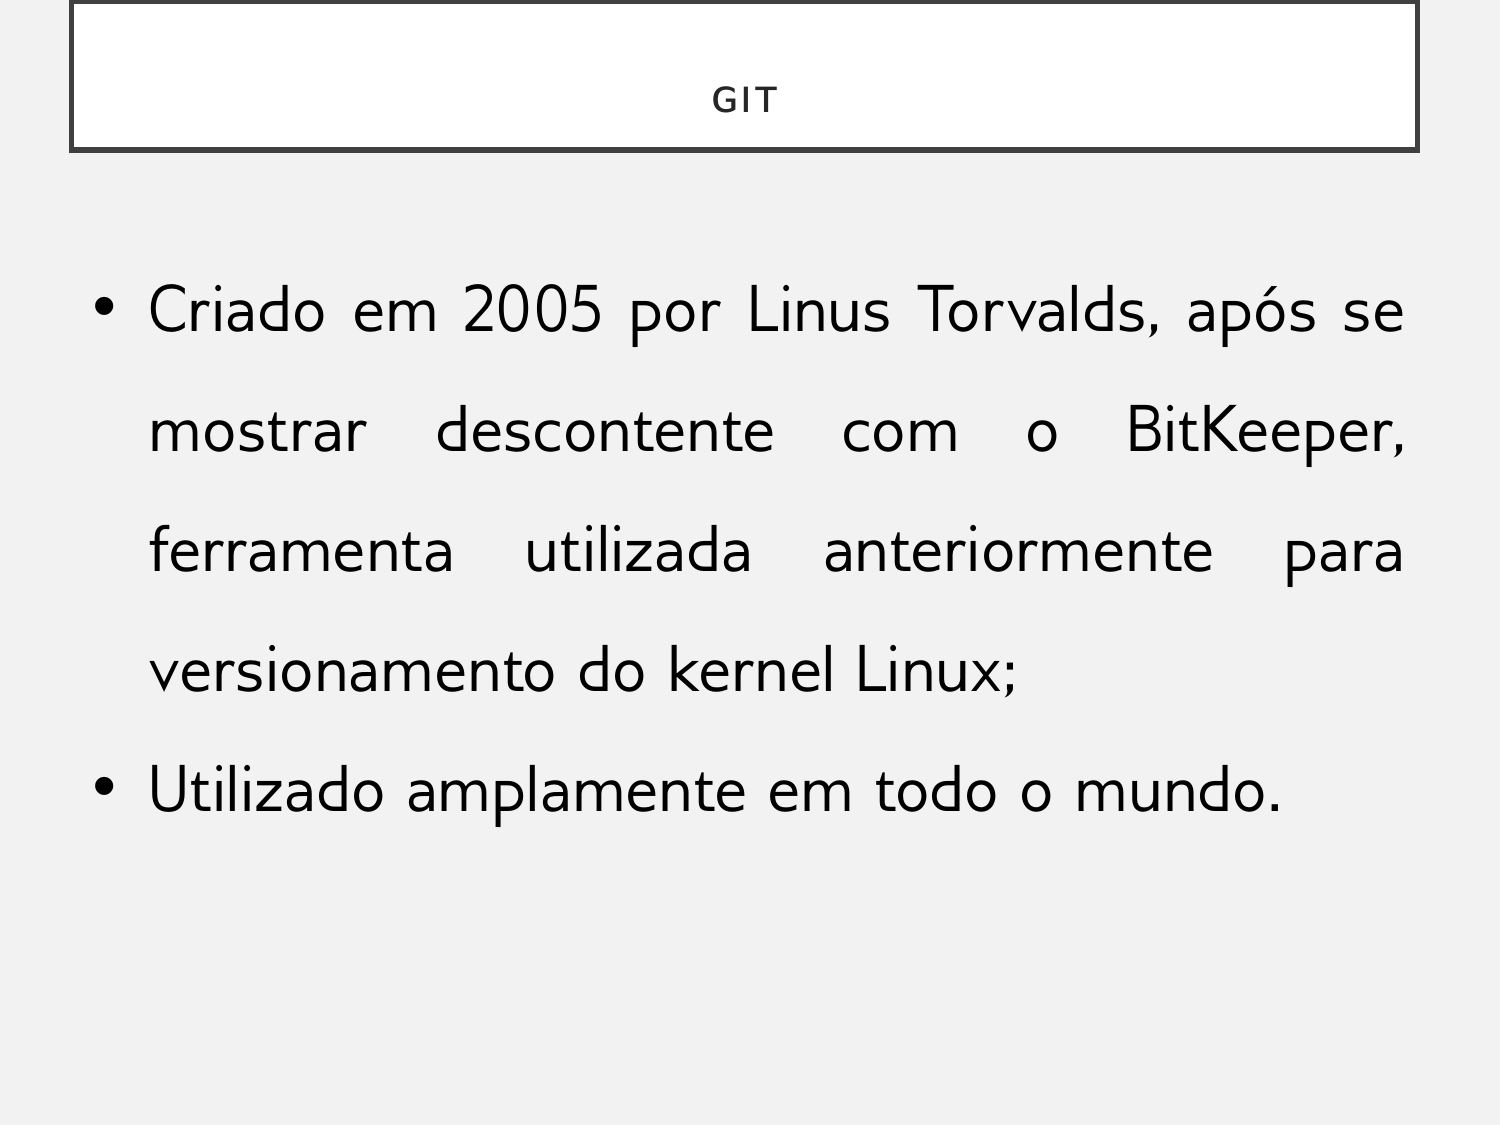

# GIT

Criado em 2005 por Linus Torvalds, após se mostrar descontente com o BitKeeper, ferramenta utilizada anteriormente para versionamento do kernel Linux;
Utilizado amplamente em todo o mundo.